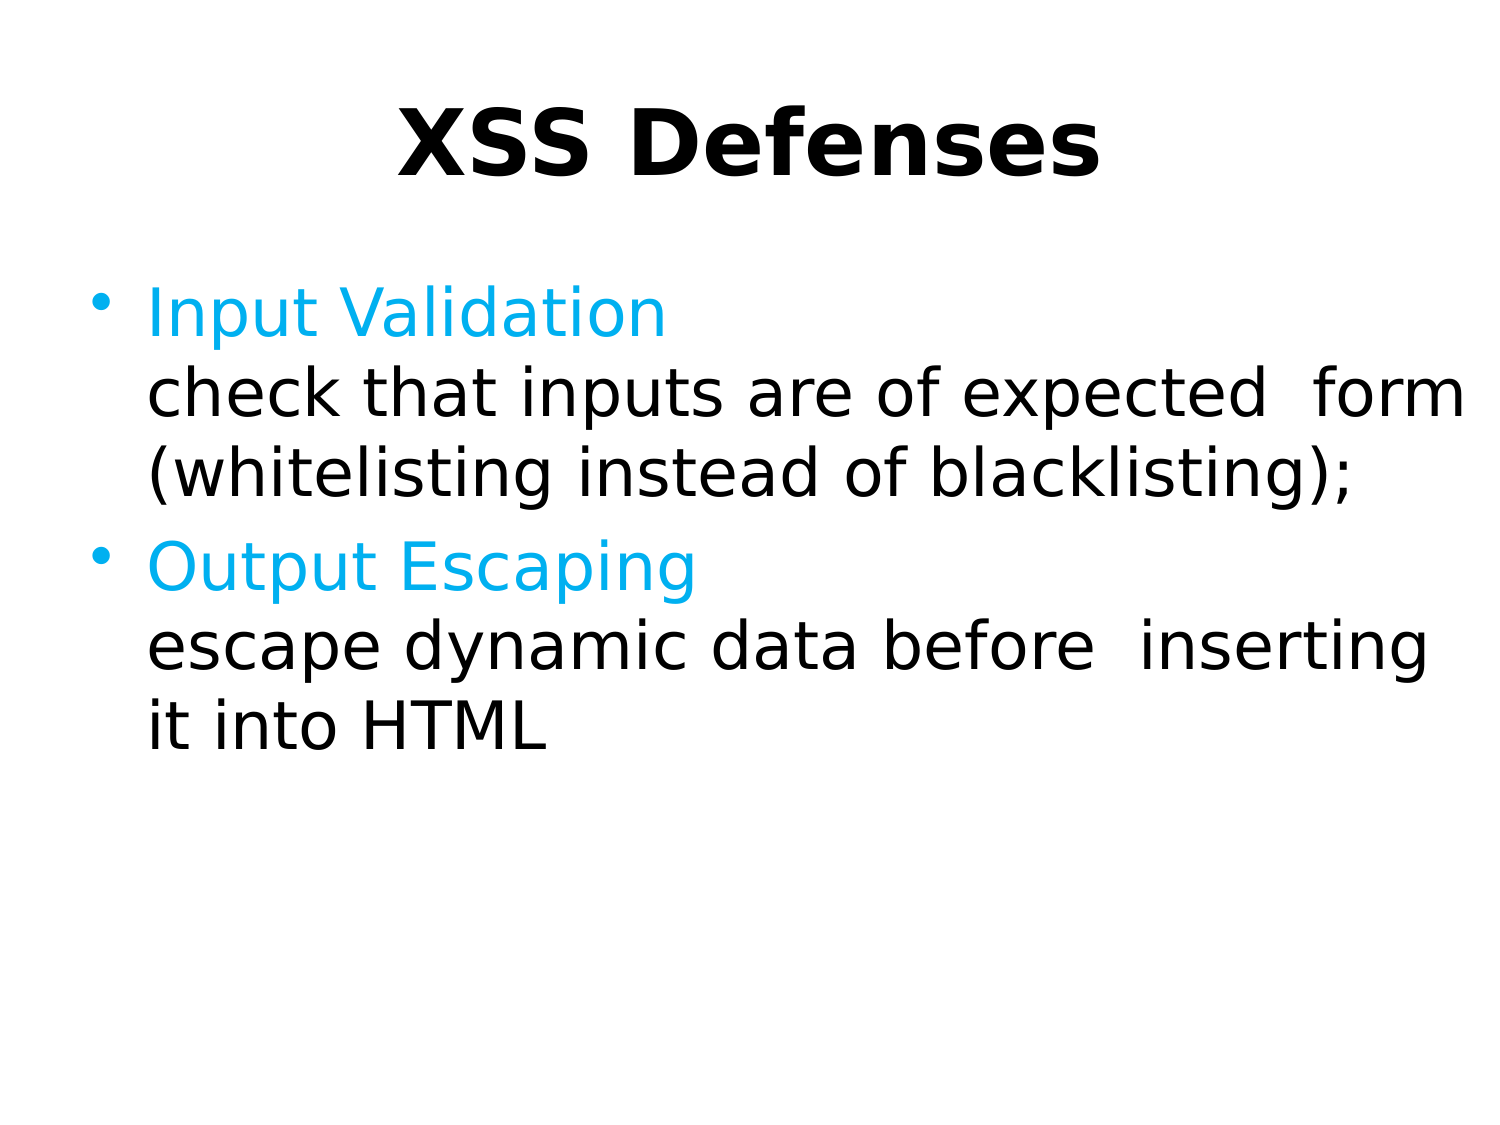

# XSS Defenses
Input Validation                               check that inputs are of expected  form (whitelisting instead of blacklisting);
Output Escaping                           escape dynamic data before  inserting it into HTML